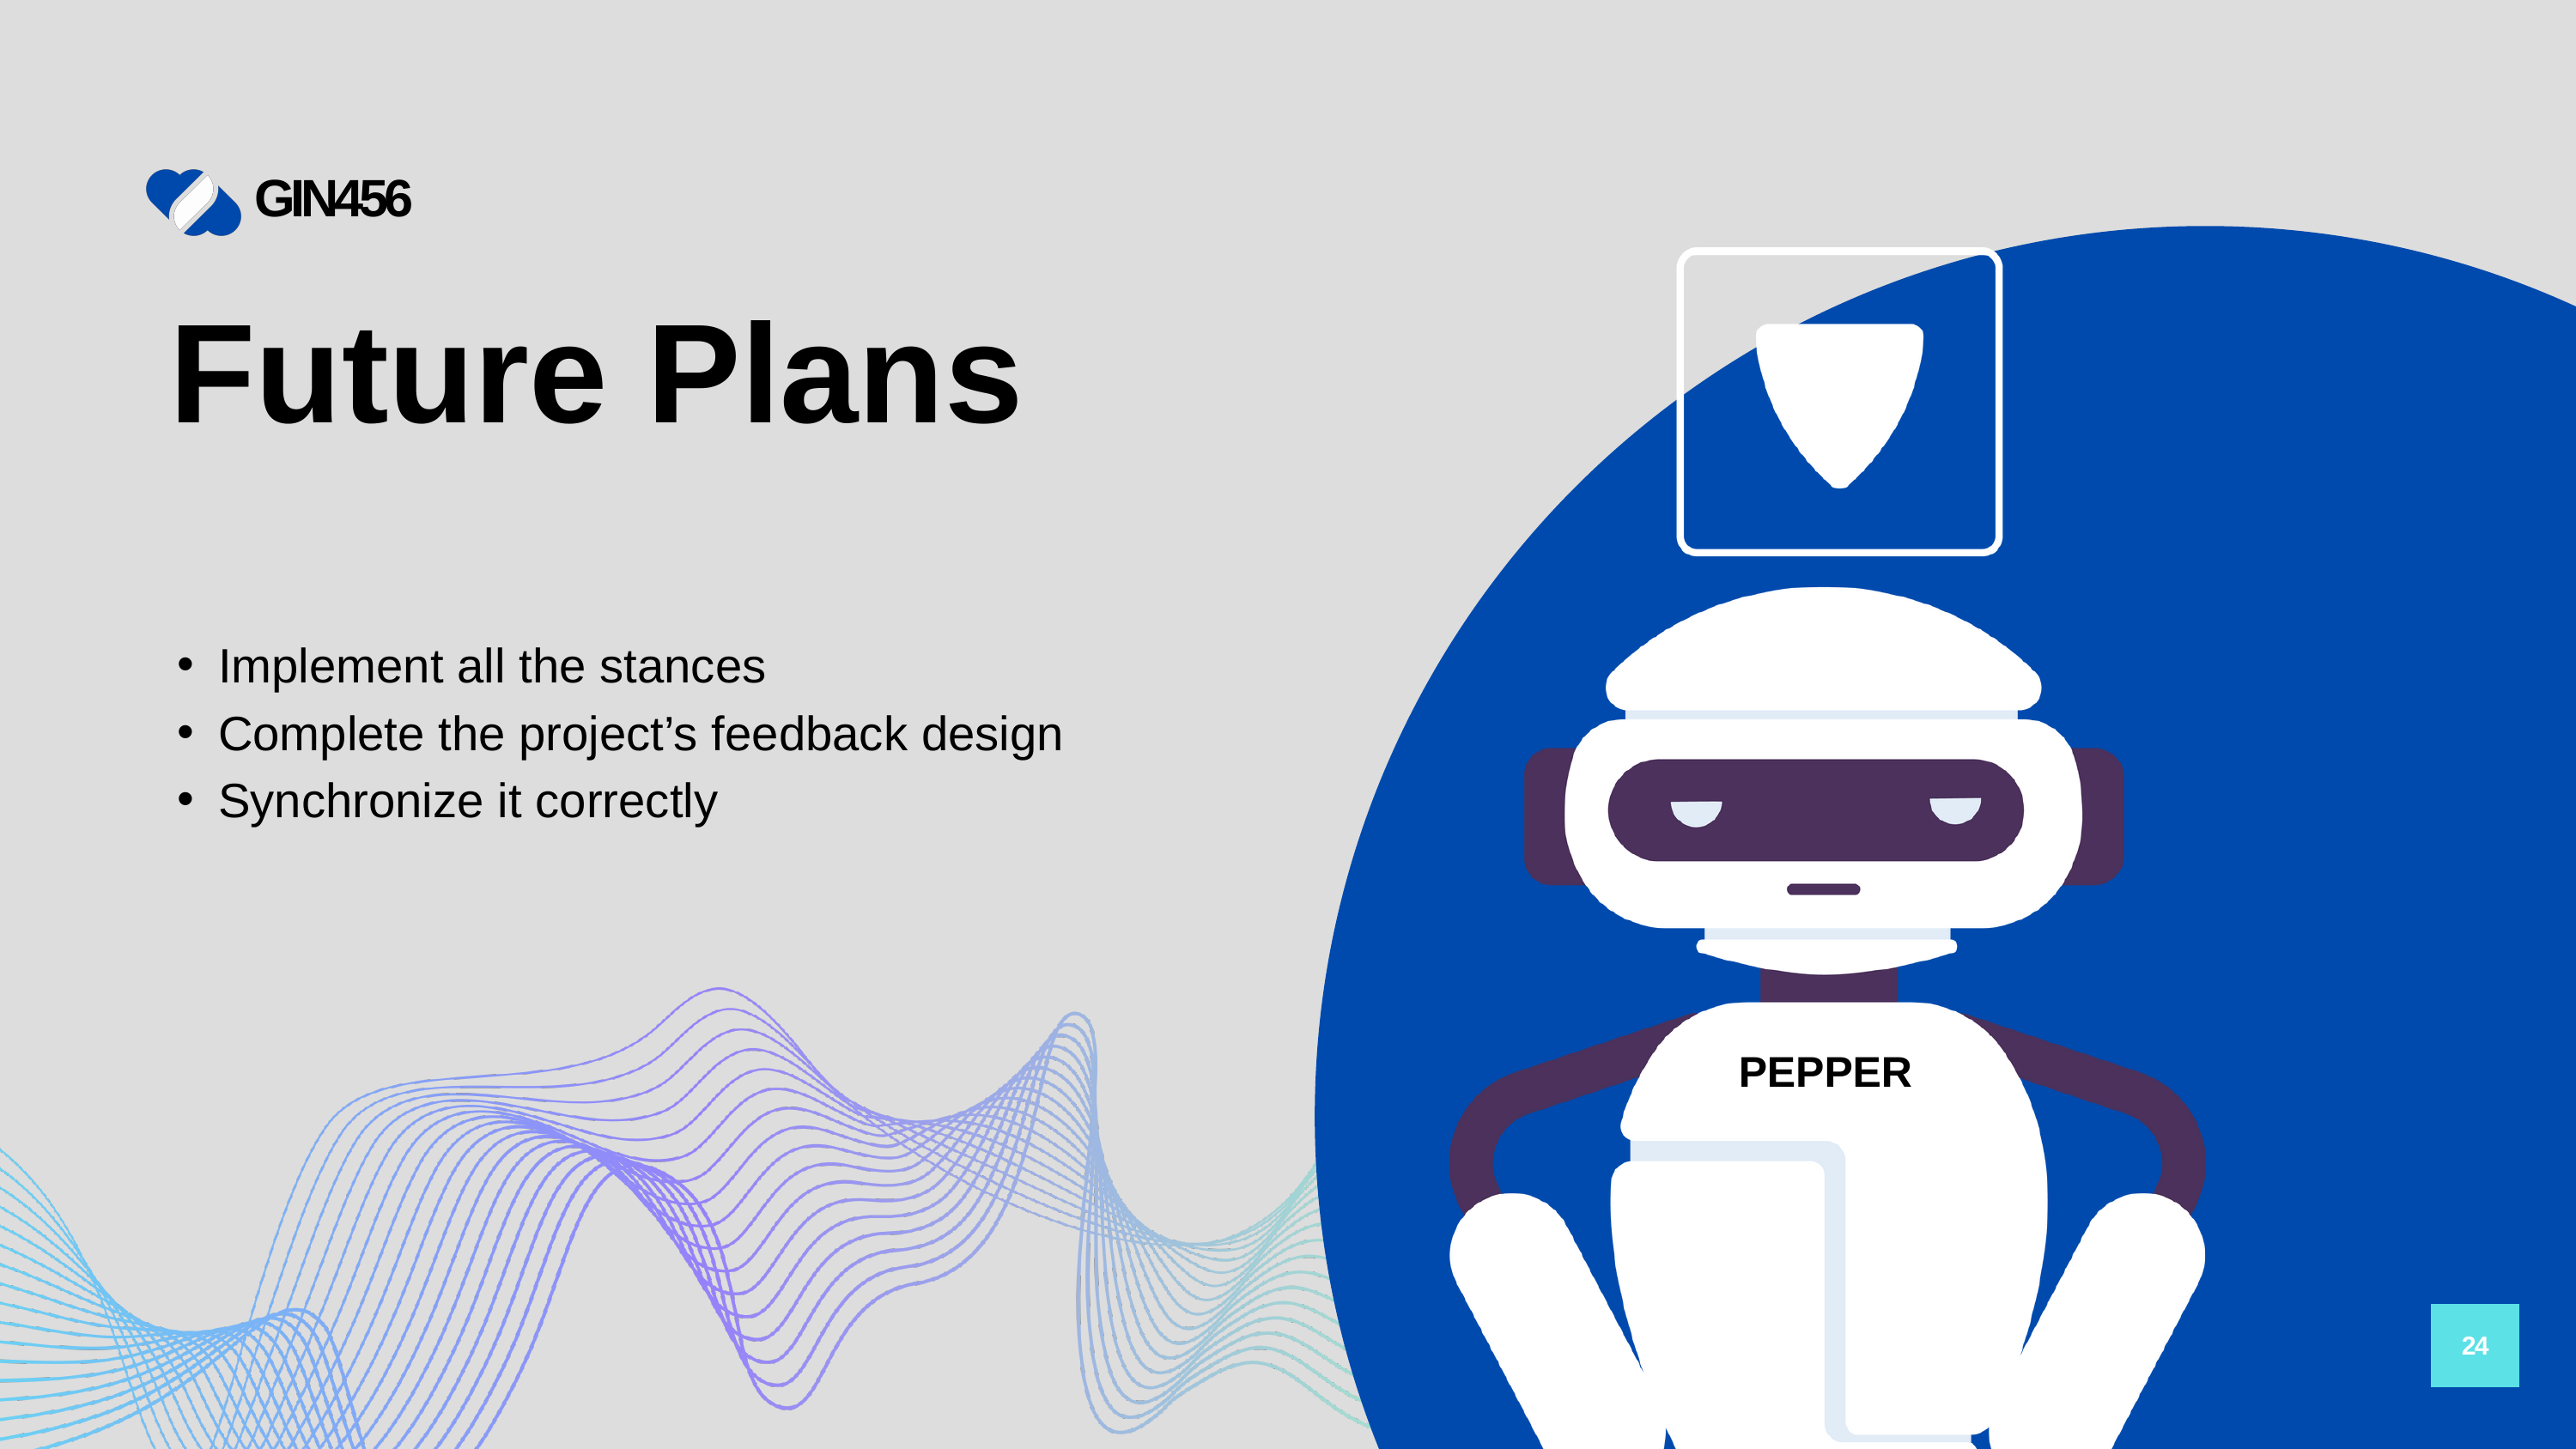

GIN456

Future Plans
Implement all the stances
Complete the project’s feedback design
Synchronize it correctly

PEPPER

24